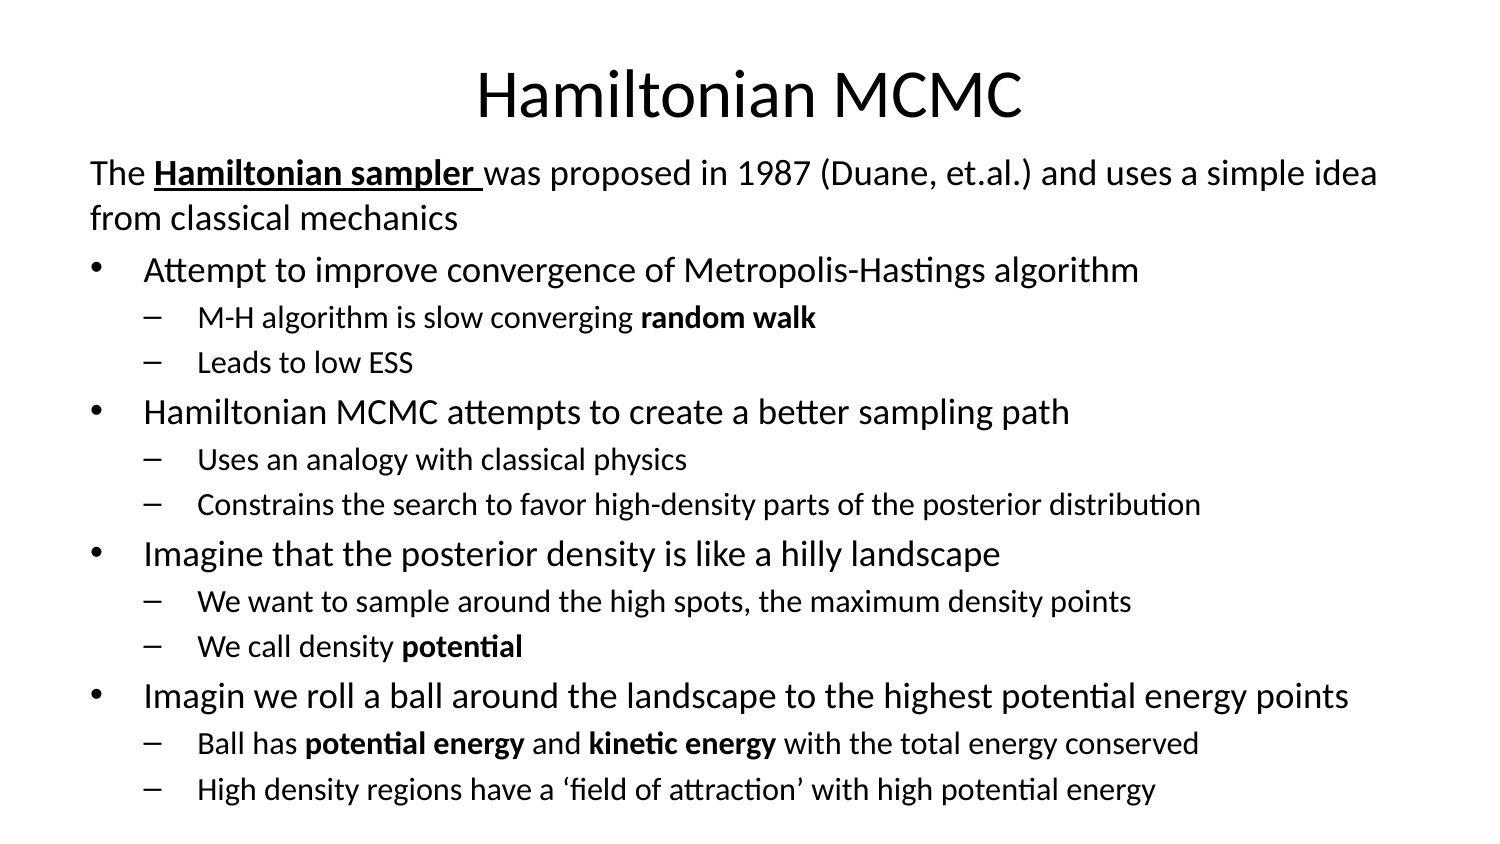

# Hamiltonian MCMC
The Hamiltonian sampler was proposed in 1987 (Duane, et.al.) and uses a simple idea from classical mechanics
Attempt to improve convergence of Metropolis-Hastings algorithm
M-H algorithm is slow converging random walk
Leads to low ESS
Hamiltonian MCMC attempts to create a better sampling path
Uses an analogy with classical physics
Constrains the search to favor high-density parts of the posterior distribution
Imagine that the posterior density is like a hilly landscape
We want to sample around the high spots, the maximum density points
We call density potential
Imagin we roll a ball around the landscape to the highest potential energy points
Ball has potential energy and kinetic energy with the total energy conserved
High density regions have a ‘field of attraction’ with high potential energy